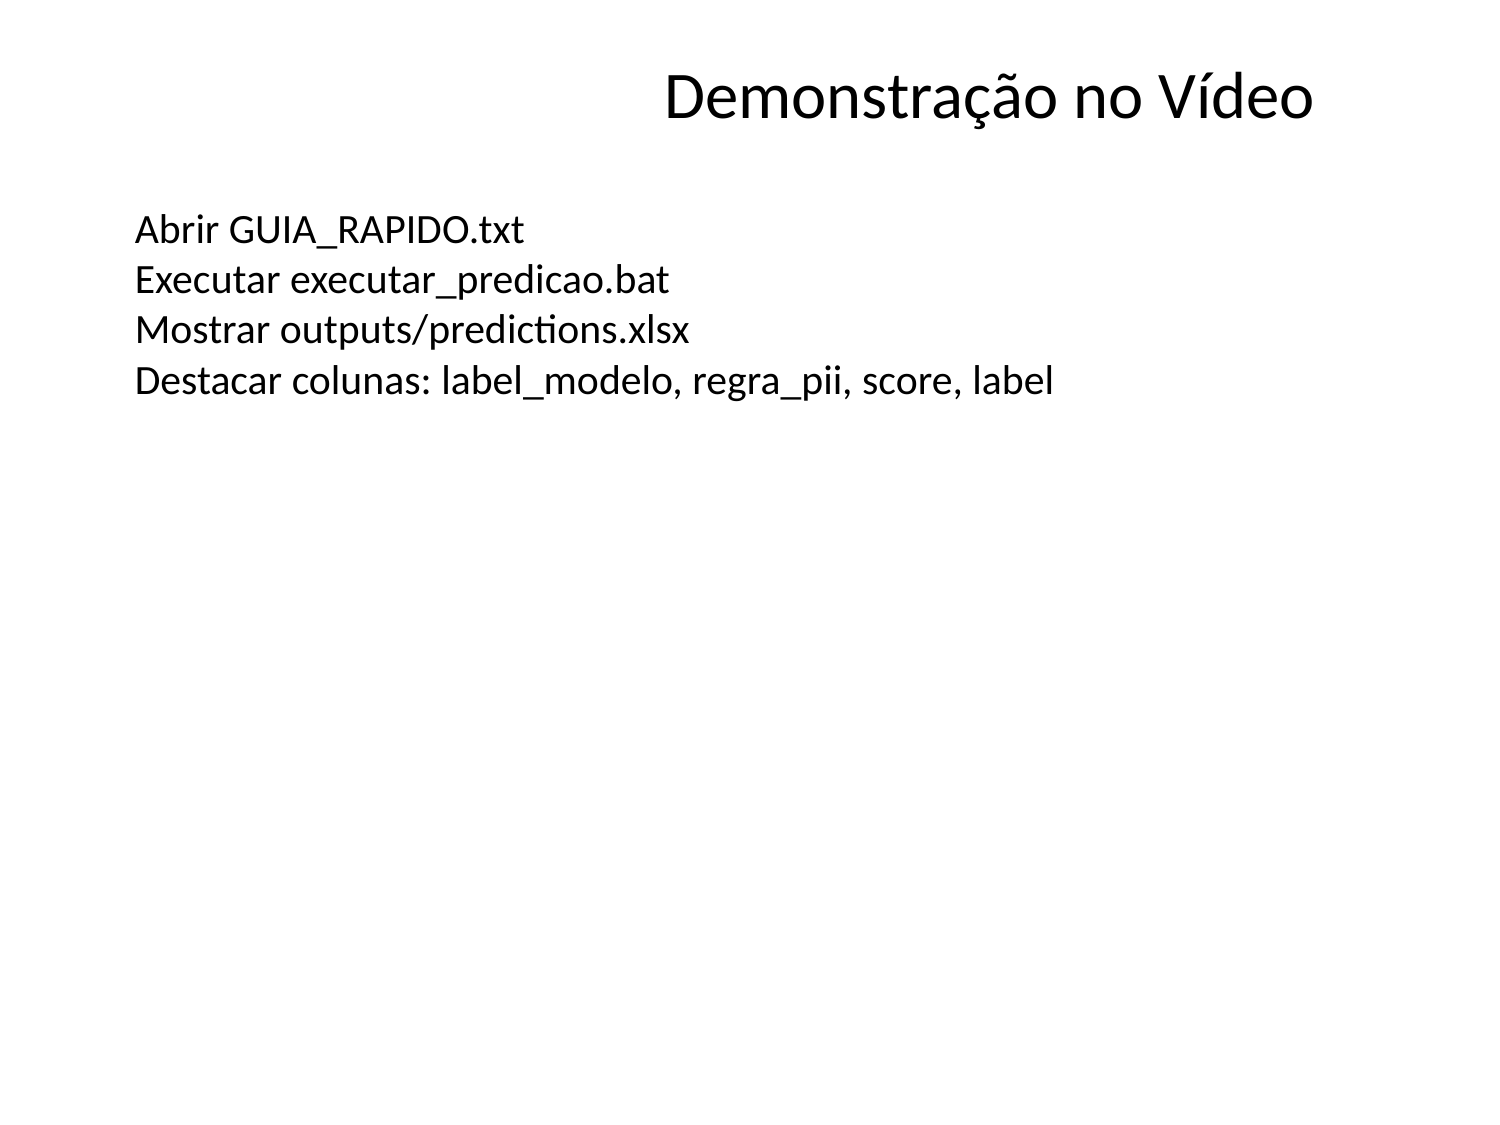

Demonstração no Vídeo
Abrir GUIA_RAPIDO.txt
Executar executar_predicao.bat
Mostrar outputs/predictions.xlsx
Destacar colunas: label_modelo, regra_pii, score, label